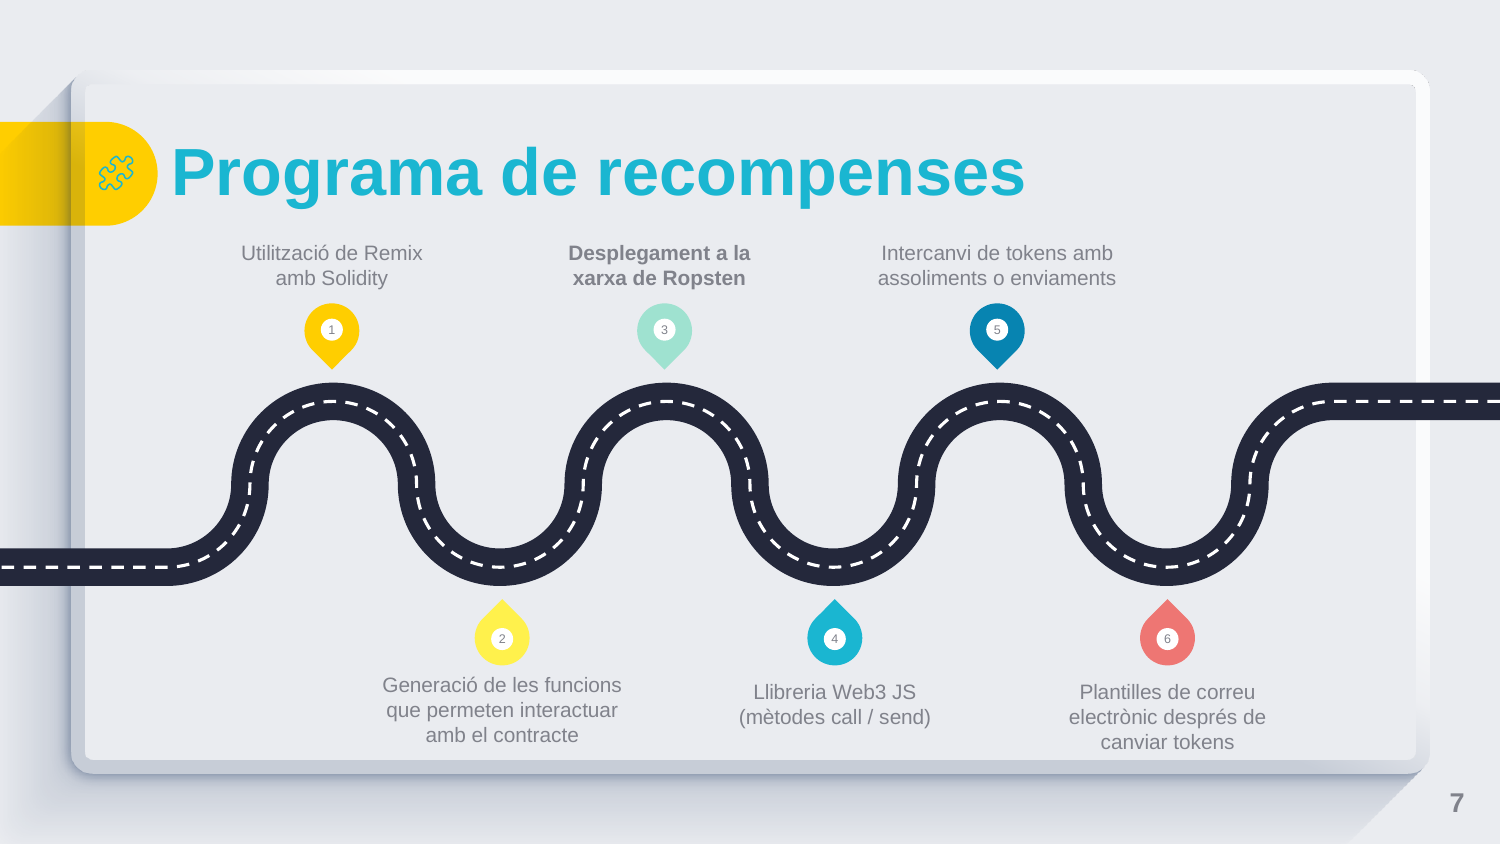

# Programa de recompenses

Utilització de Remix amb Solidity
Desplegament a la xarxa de Ropsten
Intercanvi de tokens amb assoliments o enviaments

1

3

5

2

4

6
Generació de les funcions que permeten interactuar amb el contracte
Llibreria Web3 JS
(mètodes call / send)
Plantilles de correu electrònic després de canviar tokens
7